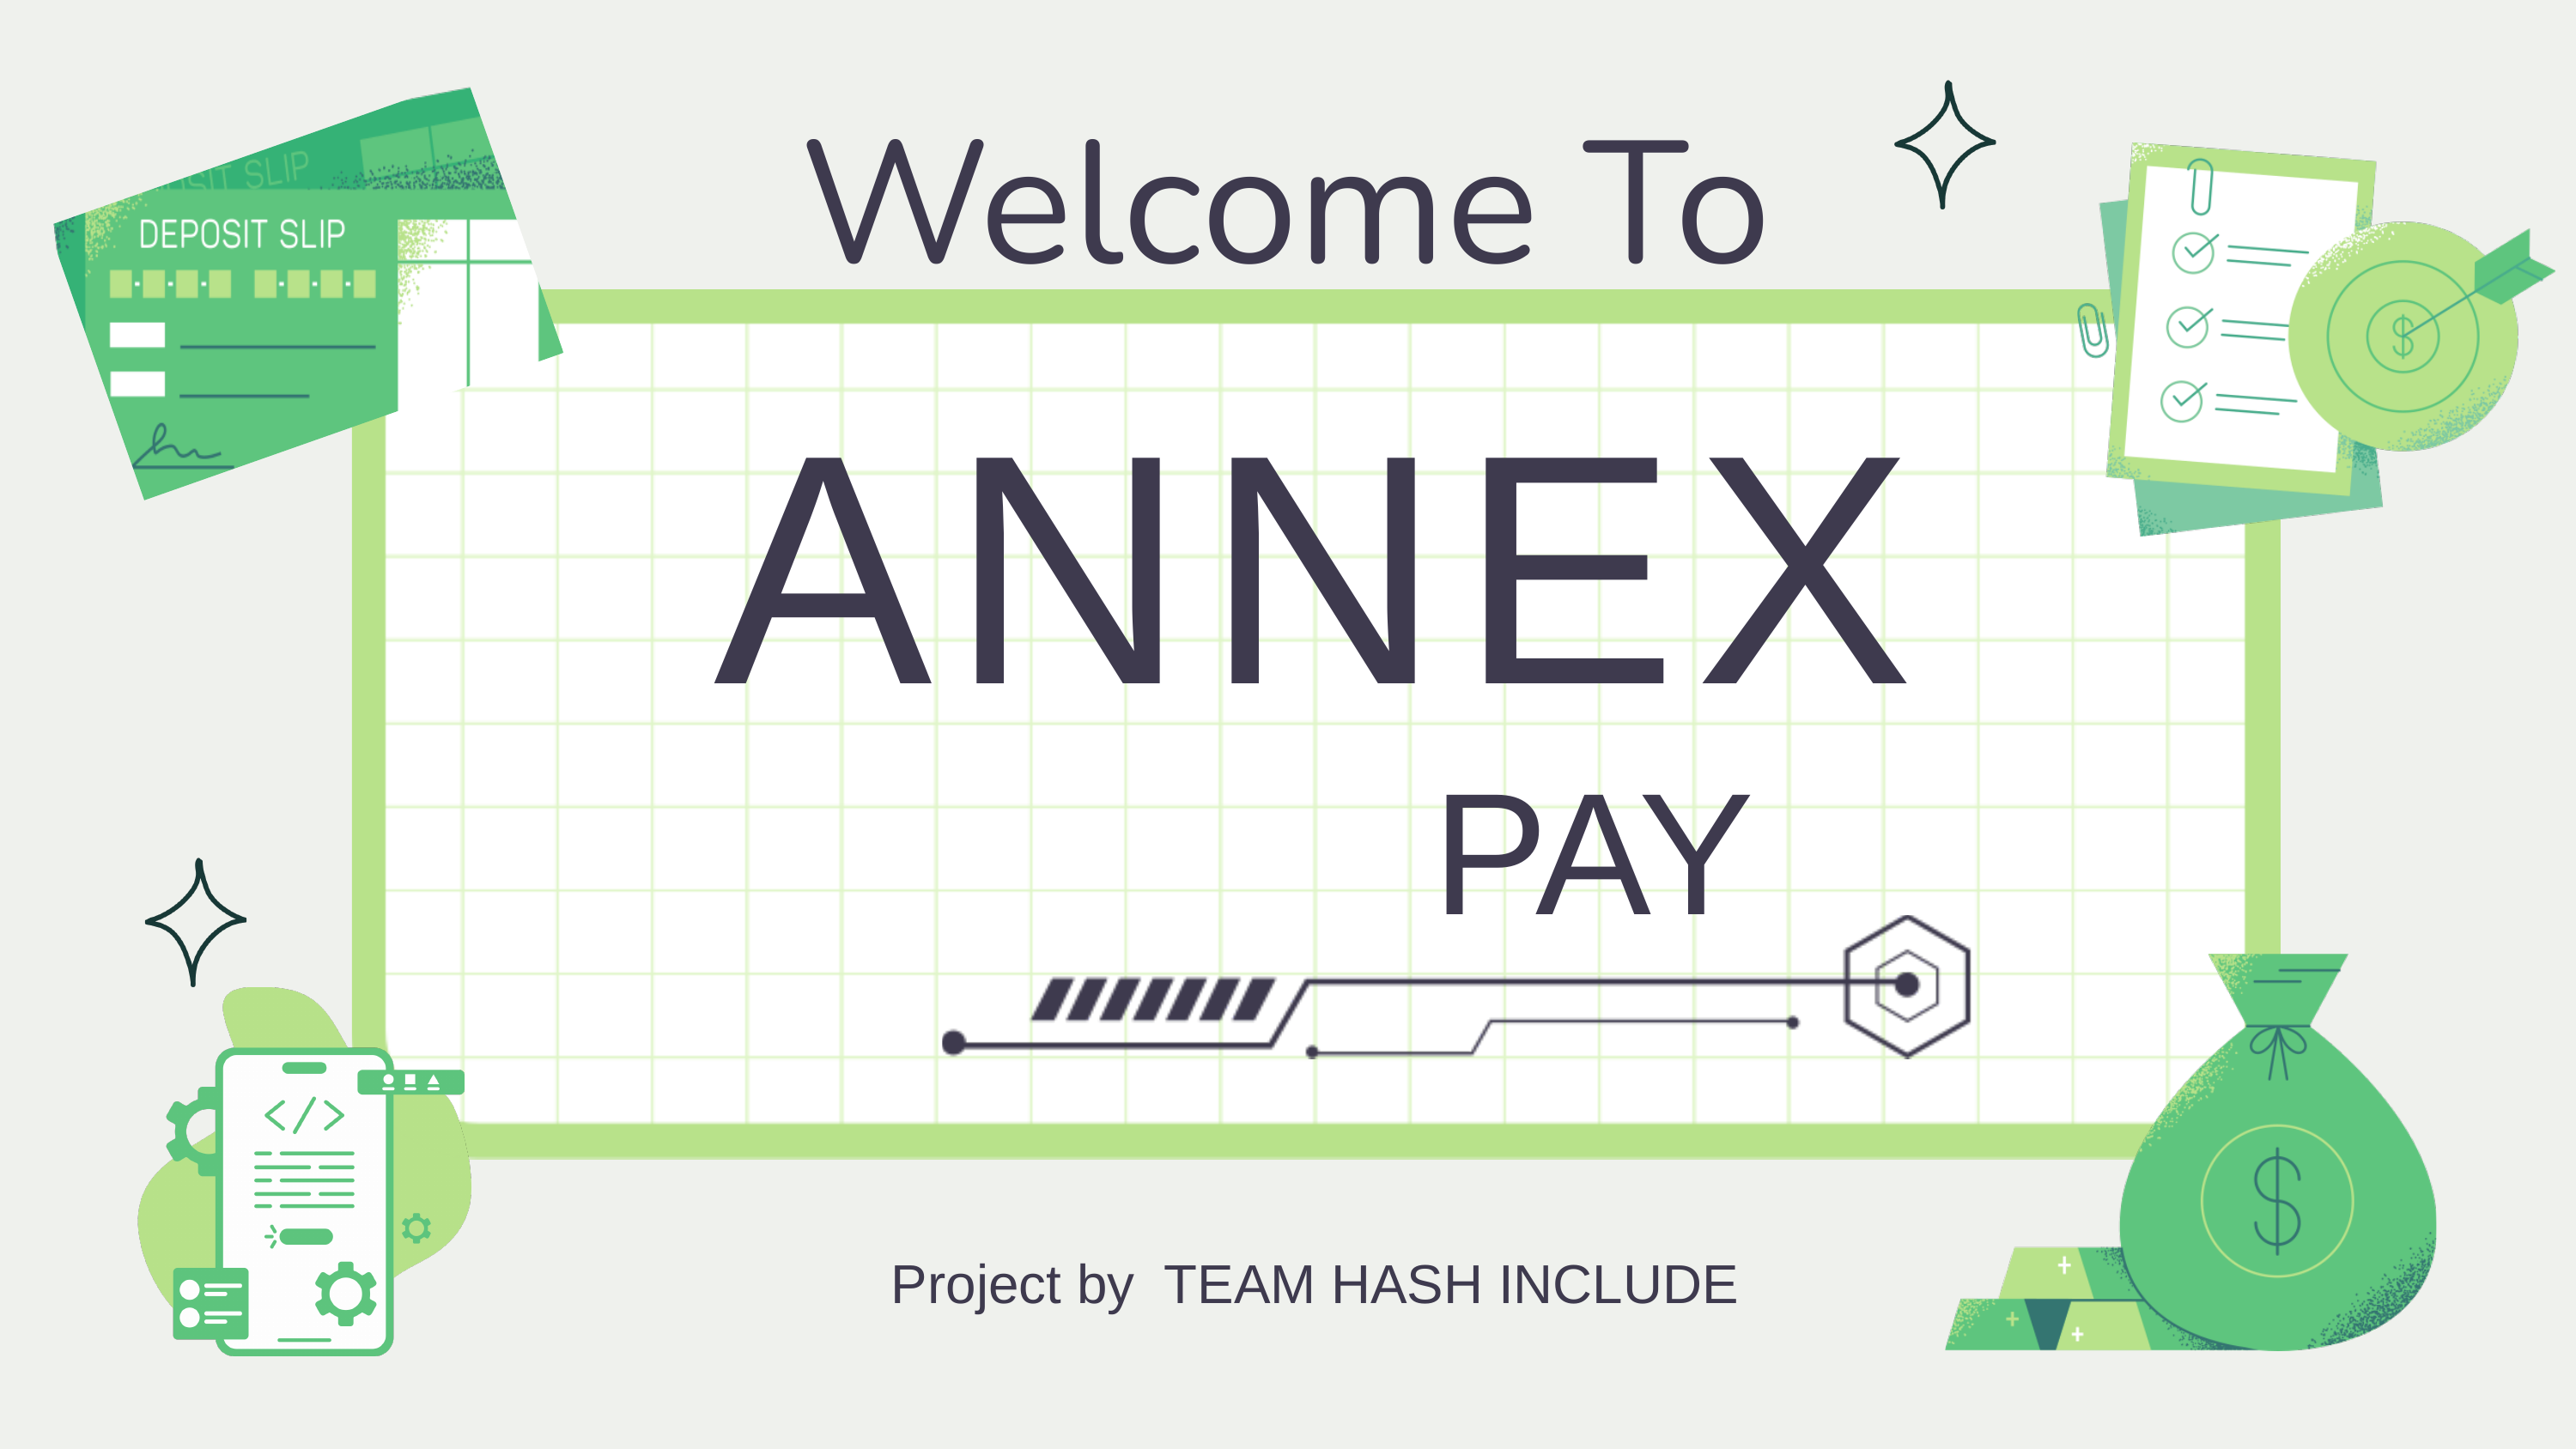

Welcome To

ANNEX
PAY

Project by  TEAM HASH INCLUDE